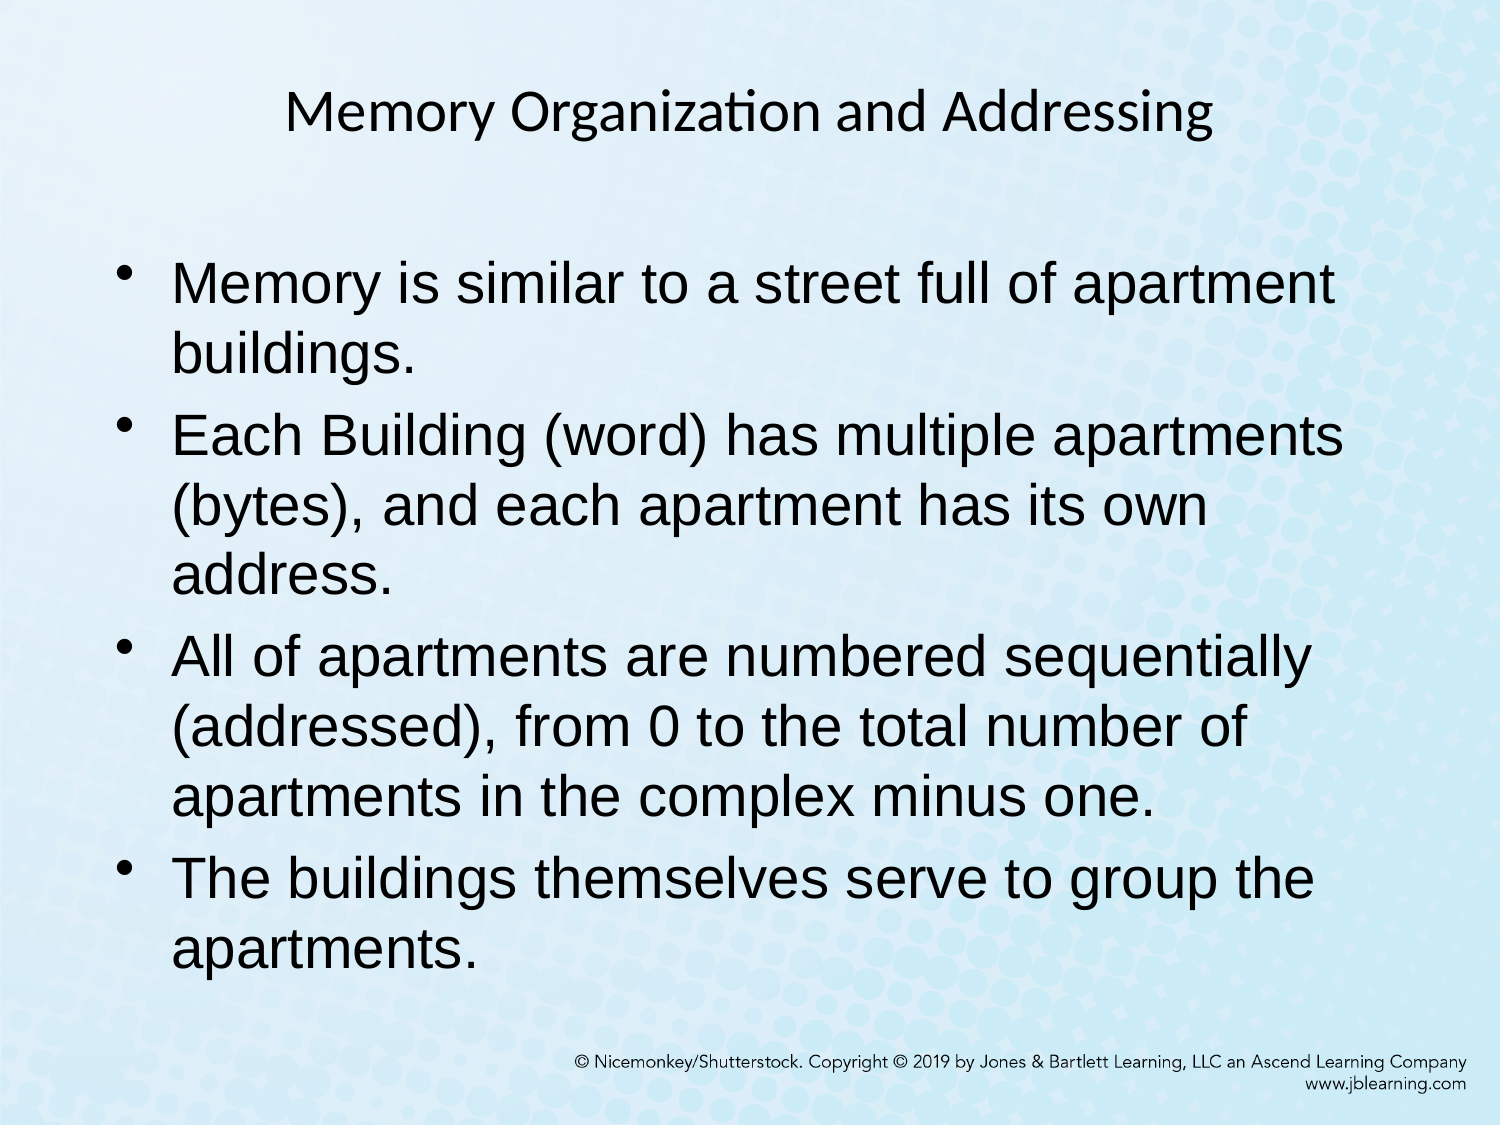

# Memory Organization and Addressing
Memory is similar to a street full of apartment buildings.
Each Building (word) has multiple apartments (bytes), and each apartment has its own address.
All of apartments are numbered sequentially (addressed), from 0 to the total number of apartments in the complex minus one.
The buildings themselves serve to group the apartments.